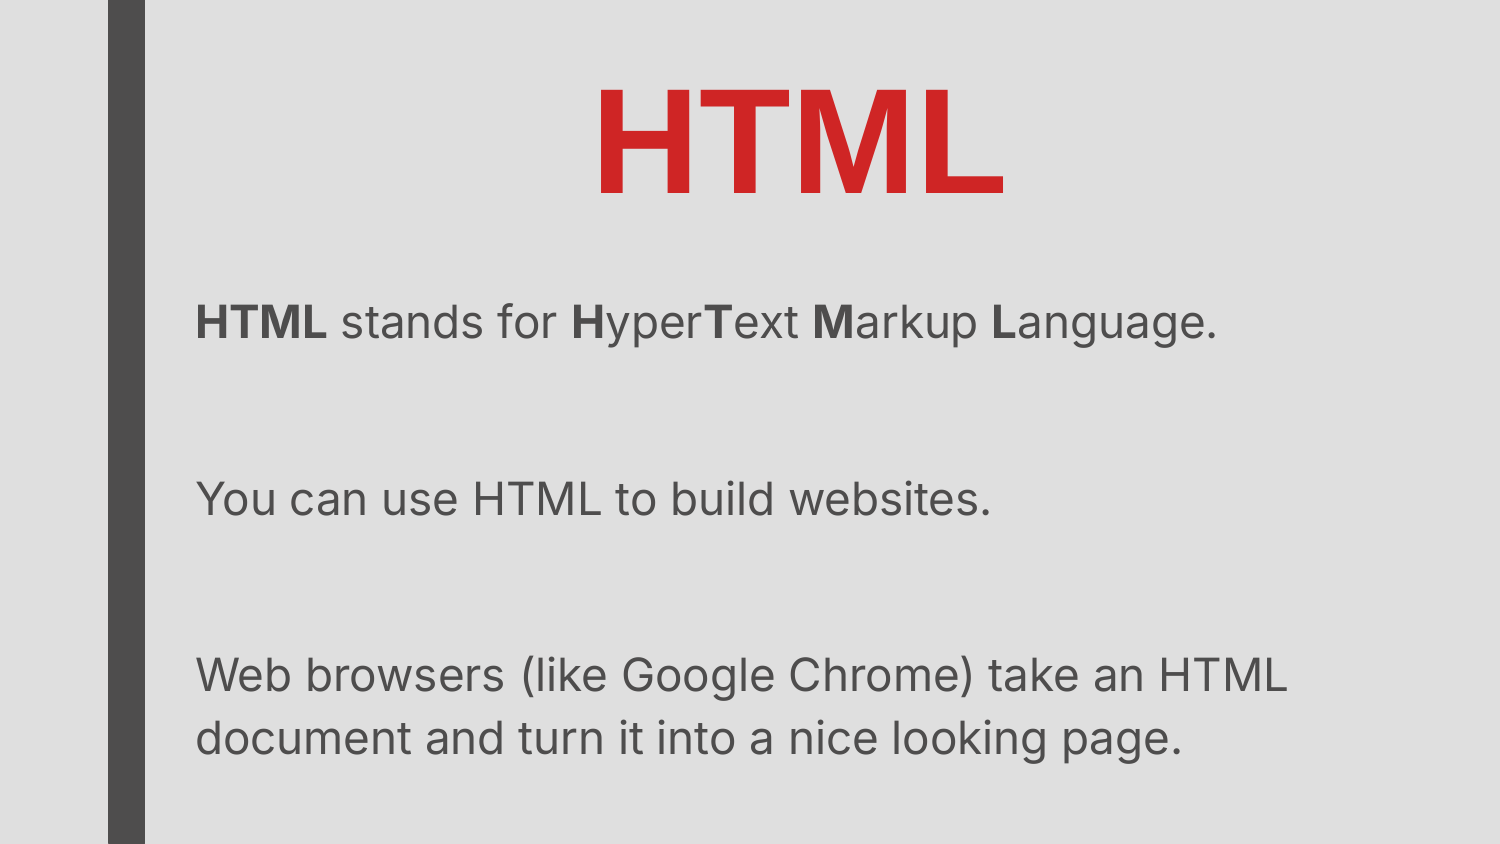

# HTML
HTML stands for HyperText Markup Language.

You can use HTML to build websites.

Web browsers (like Google Chrome) take an HTML document and turn it into a nice looking page.